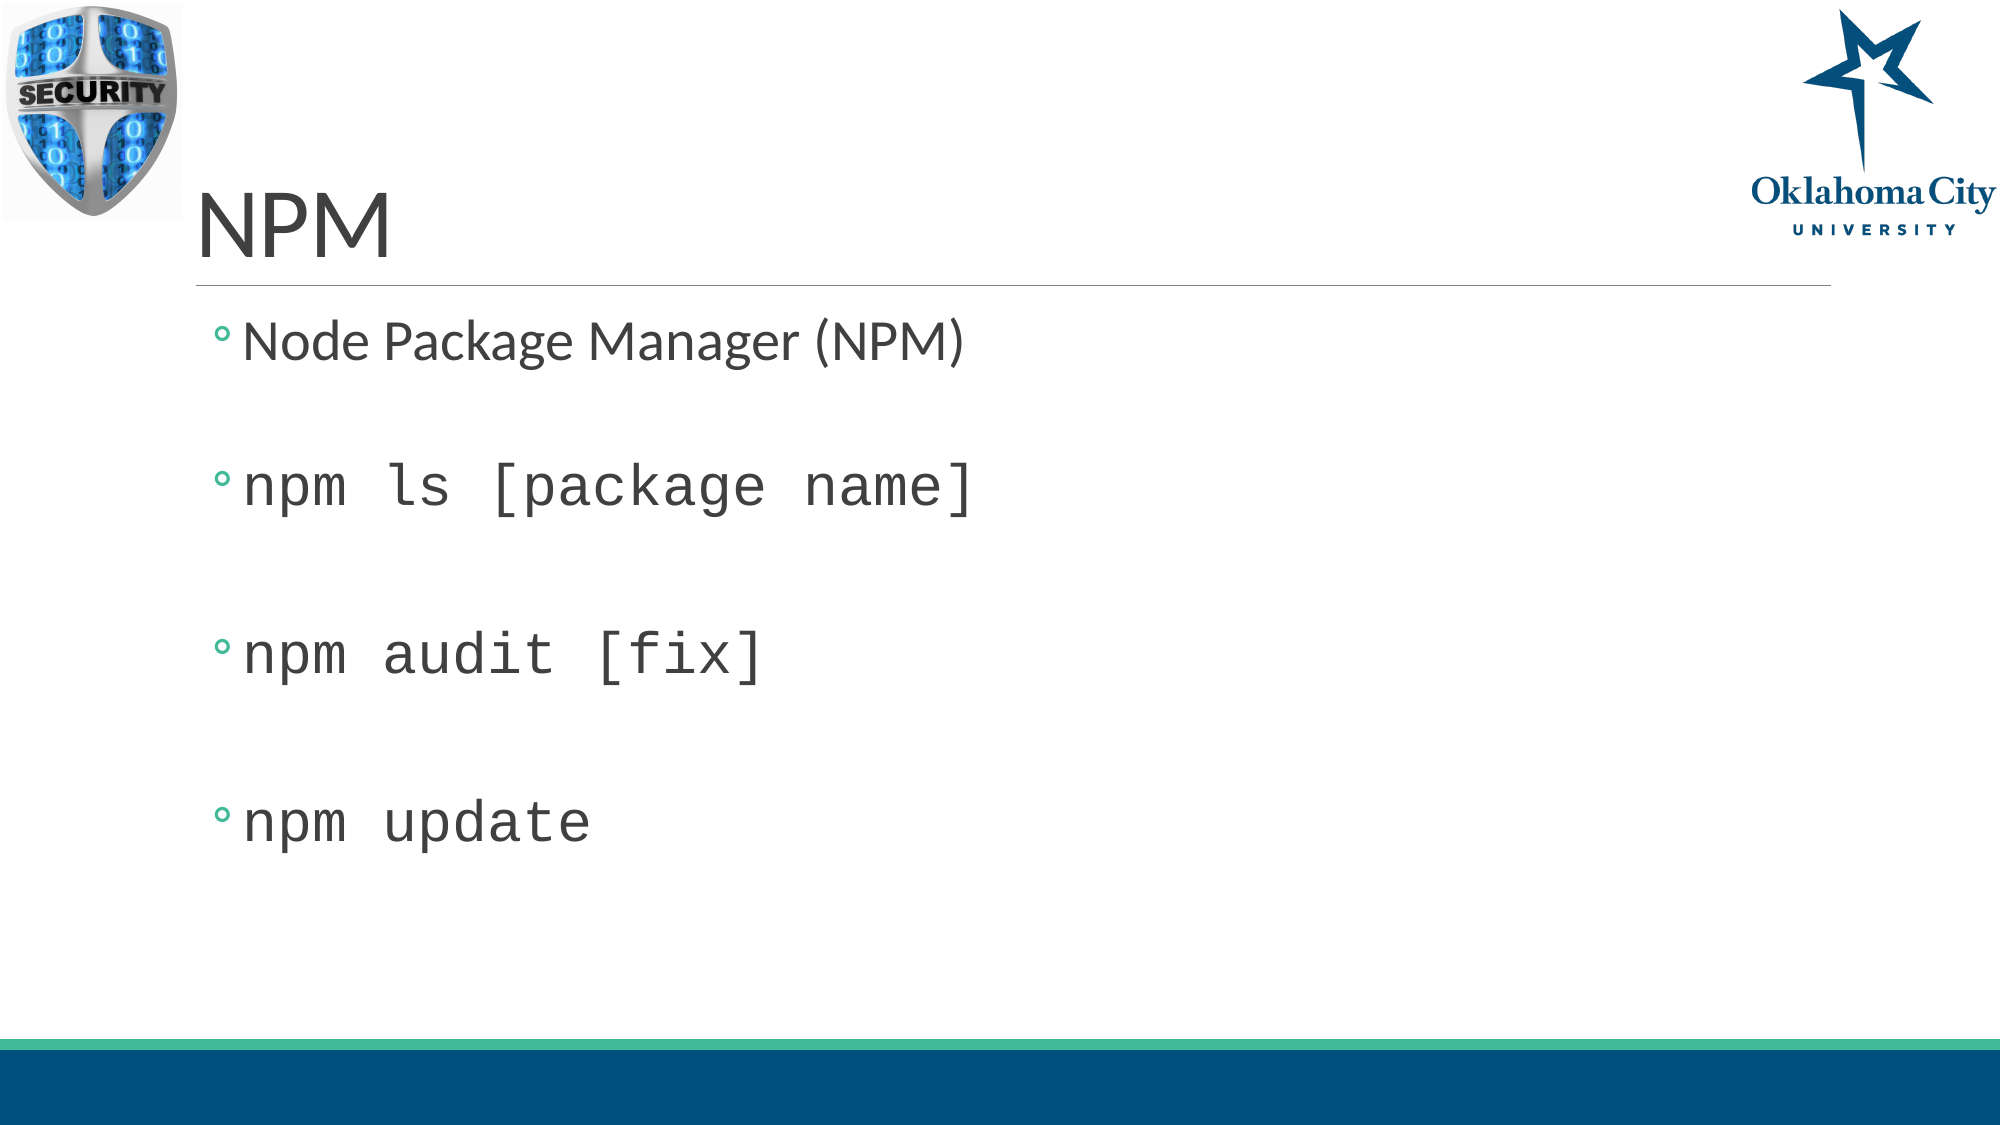

# NPM
Node Package Manager (NPM)
npm ls [package name]

npm audit [fix]

npm update